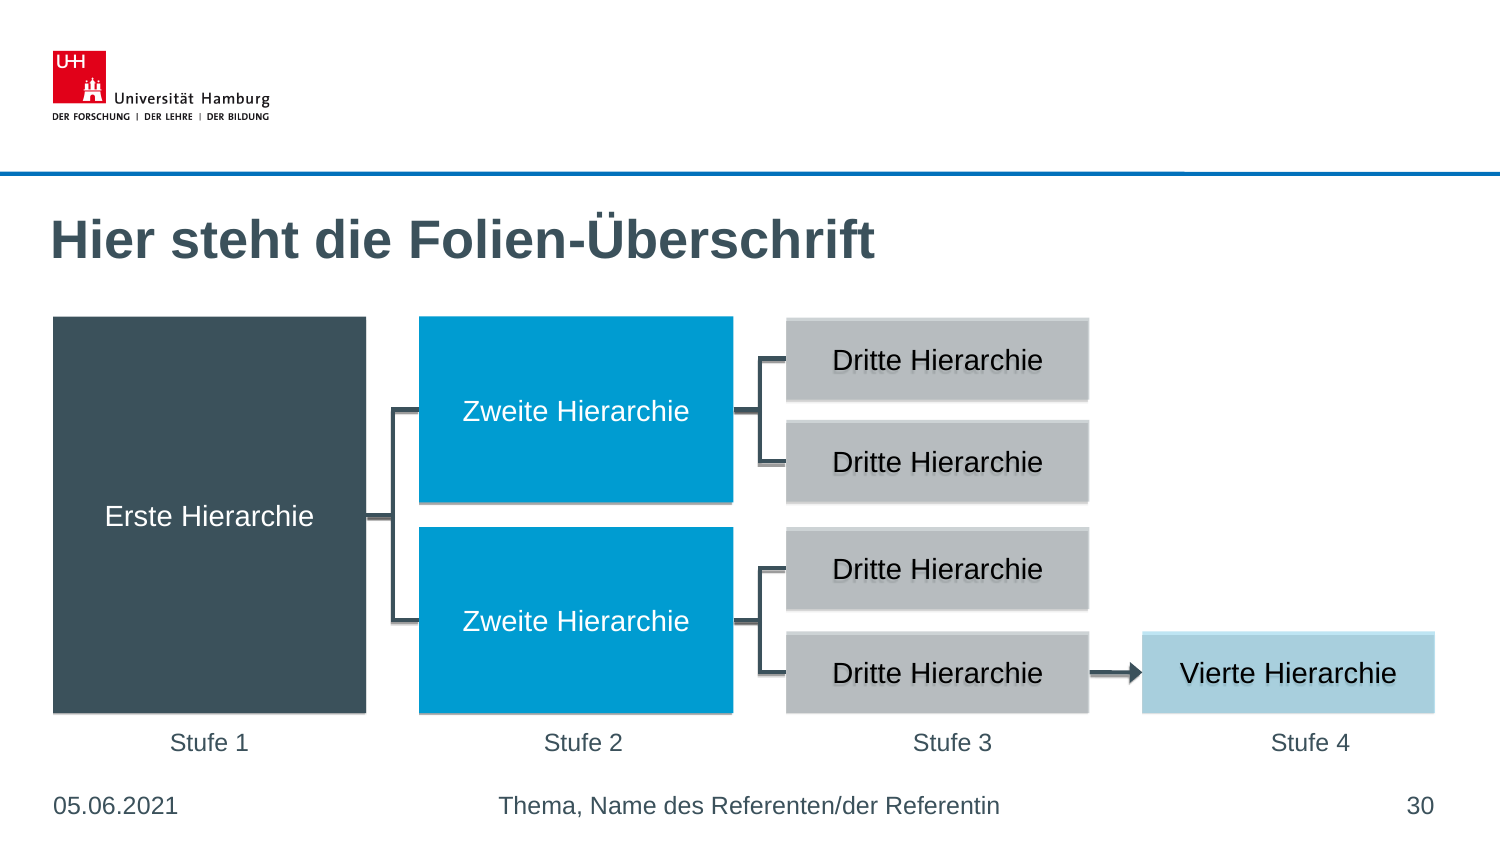

Hier steht die Folien-Überschrift
Zweite Hierarchie
Erste Hierarchie
Dritte Hierarchie

Dritte Hierarchie

Zweite Hierarchie
Dritte Hierarchie

Dritte Hierarchie
Vierte Hierarchie

Stufe 1
Stufe 2
Stufe 3
Stufe 4
30
05.06.2021
Thema, Name des Referenten/der Referentin